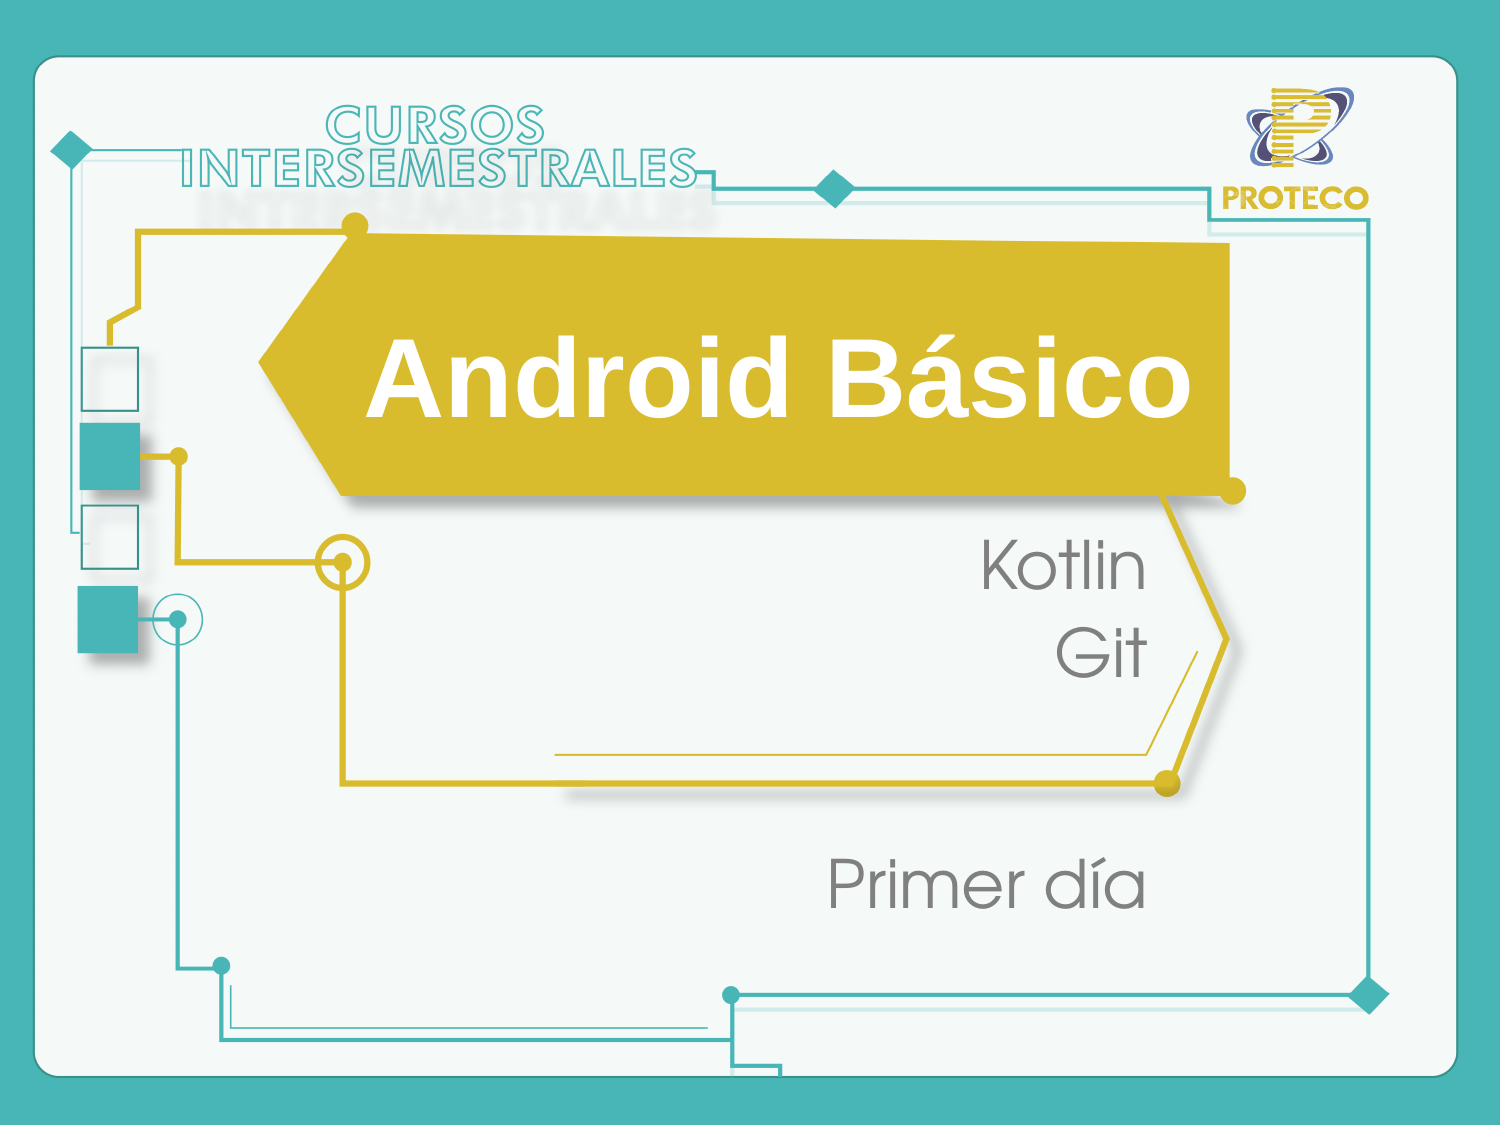

# Android Básico
Kotlin
Git

Primer día